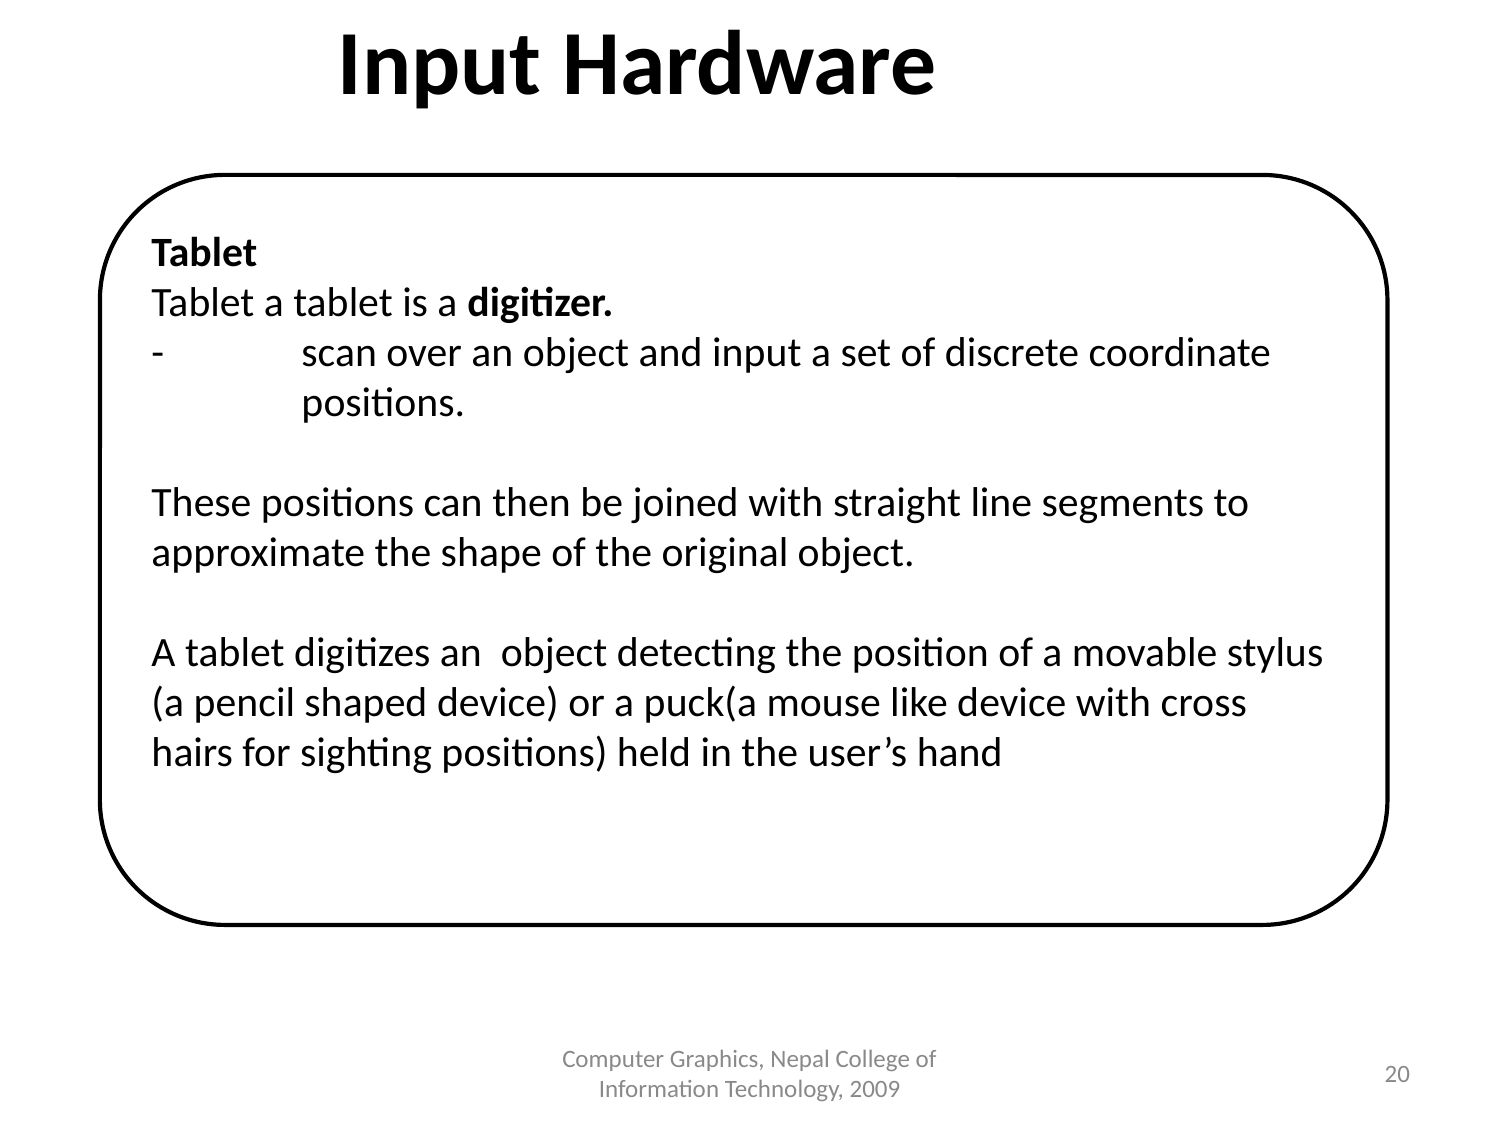

Input Hardware
Tablet
Tablet a tablet is a digitizer.
-	scan over an object and input a set of discrete coordinate 	positions.

These positions can then be joined with straight line segments to approximate the shape of the original object.

A tablet digitizes an  object detecting the position of a movable stylus (a pencil shaped device) or a puck(a mouse like device with cross hairs for sighting positions) held in the user’s hand

Computer Graphics, Nepal College of Information Technology, 2009
20